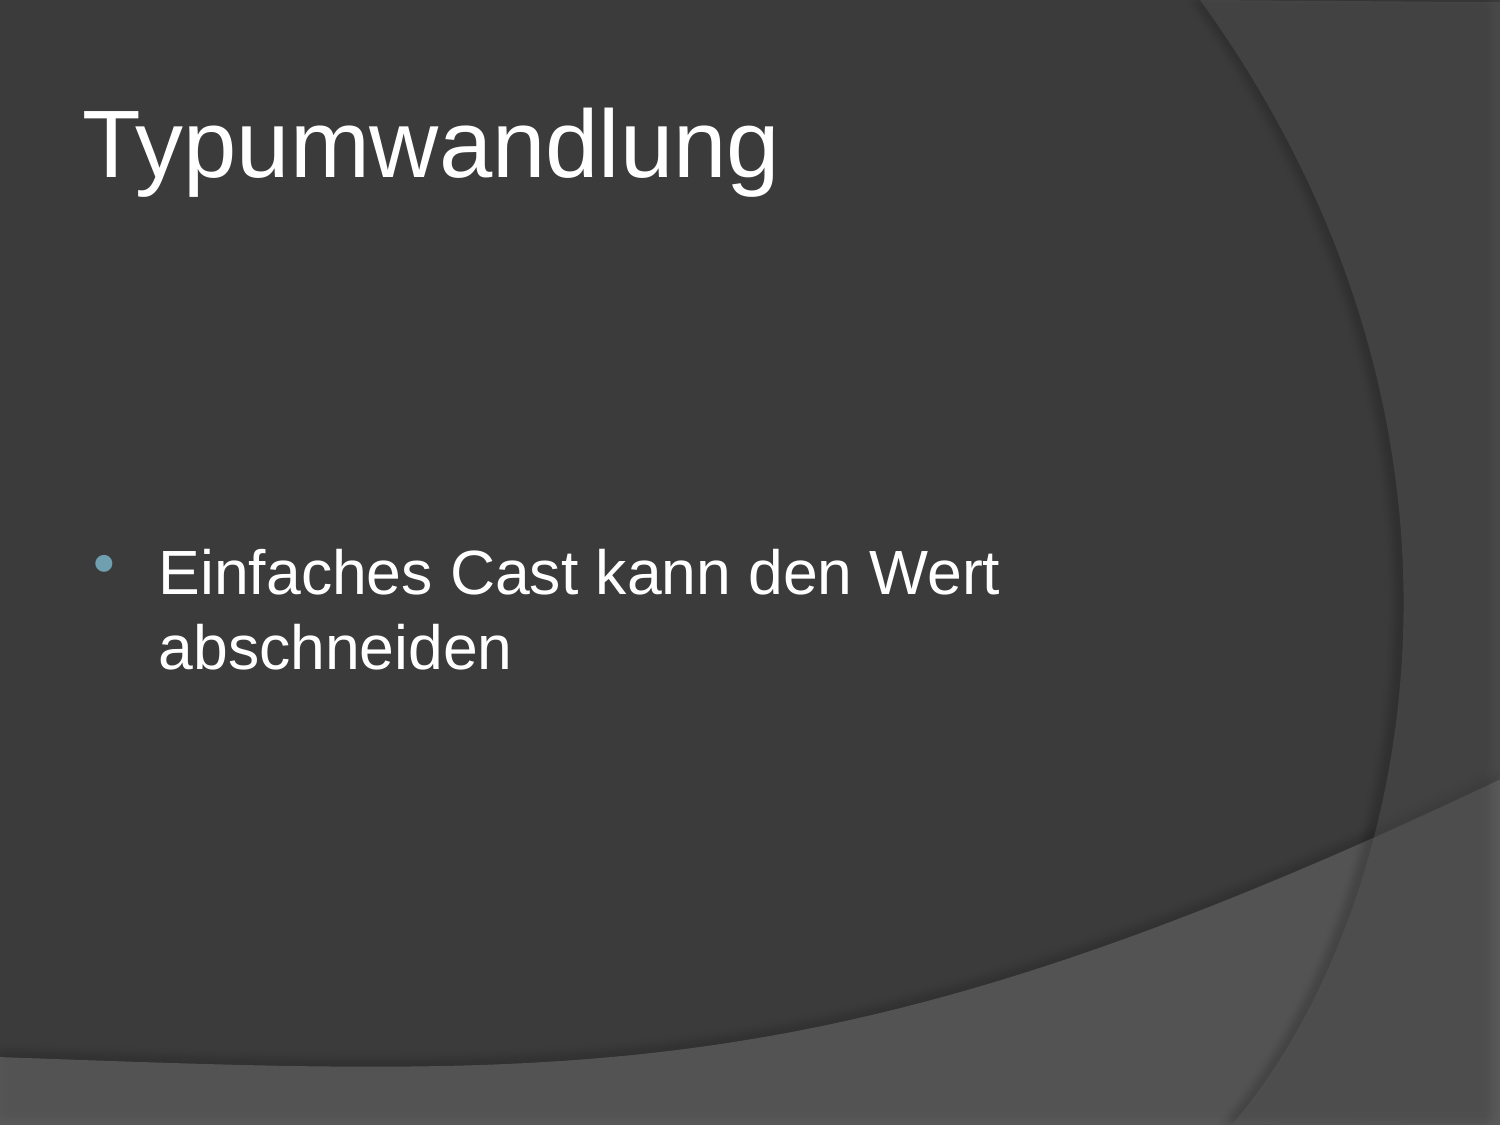

# Typumwandlung

Einfaches Cast kann den Wert abschneiden